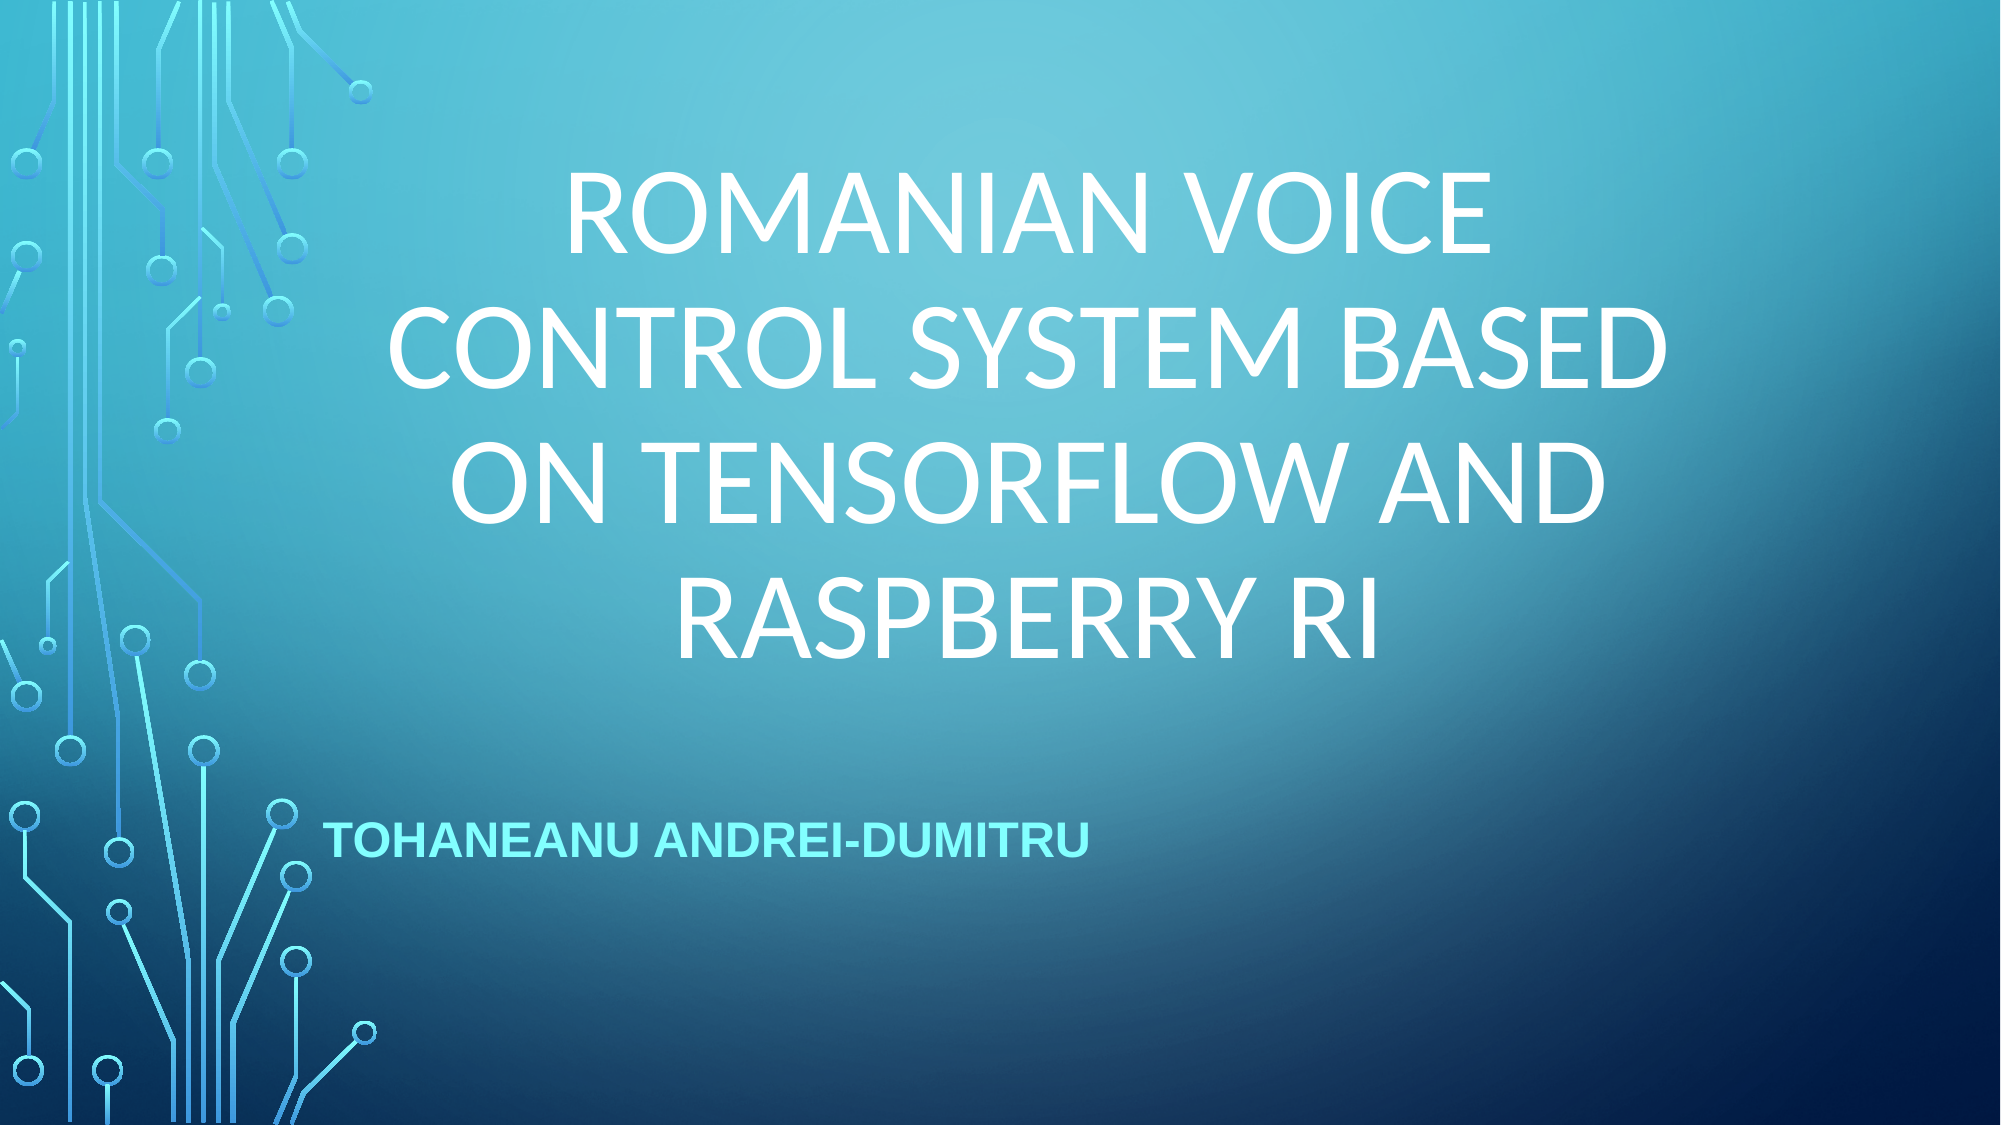

# Romanian voice control system based on Tensorflow and Raspberry Ri
Tohaneanu Andrei-dUMITRU